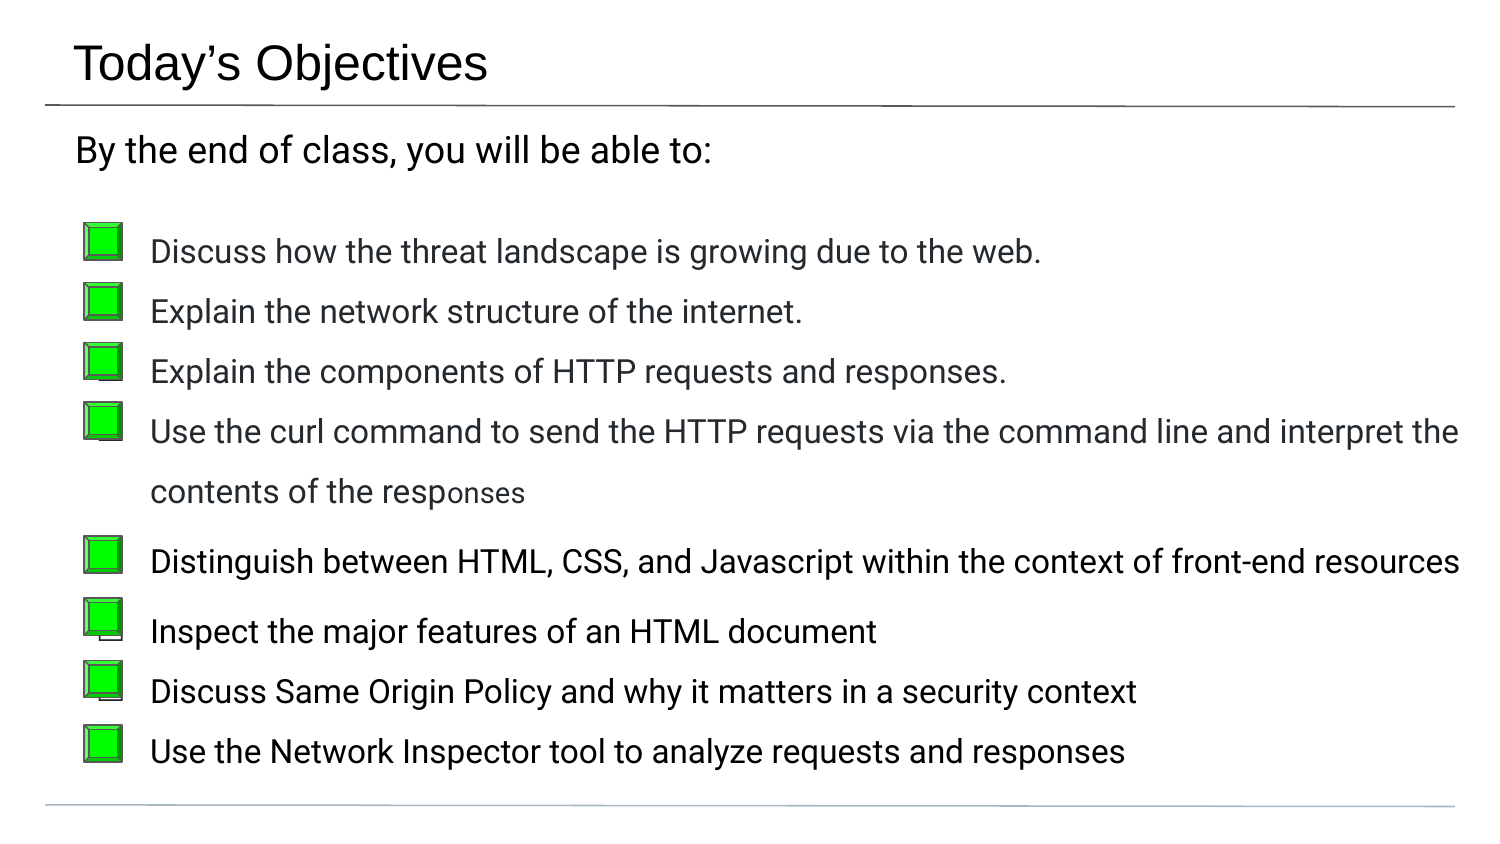

# Today’s Objectives

By the end of class, you will be able to:

Discuss how the threat landscape is growing due to the web.
Explain the network structure of the internet.
Explain the components of HTTP requests and responses.
Use the curl command to send the HTTP requests via the command line and interpret the contents of the responses
Distinguish between HTML, CSS, and Javascript within the context of front-end resources
Inspect the major features of an HTML document
Discuss Same Origin Policy and why it matters in a security context
Use the Network Inspector tool to analyze requests and responses